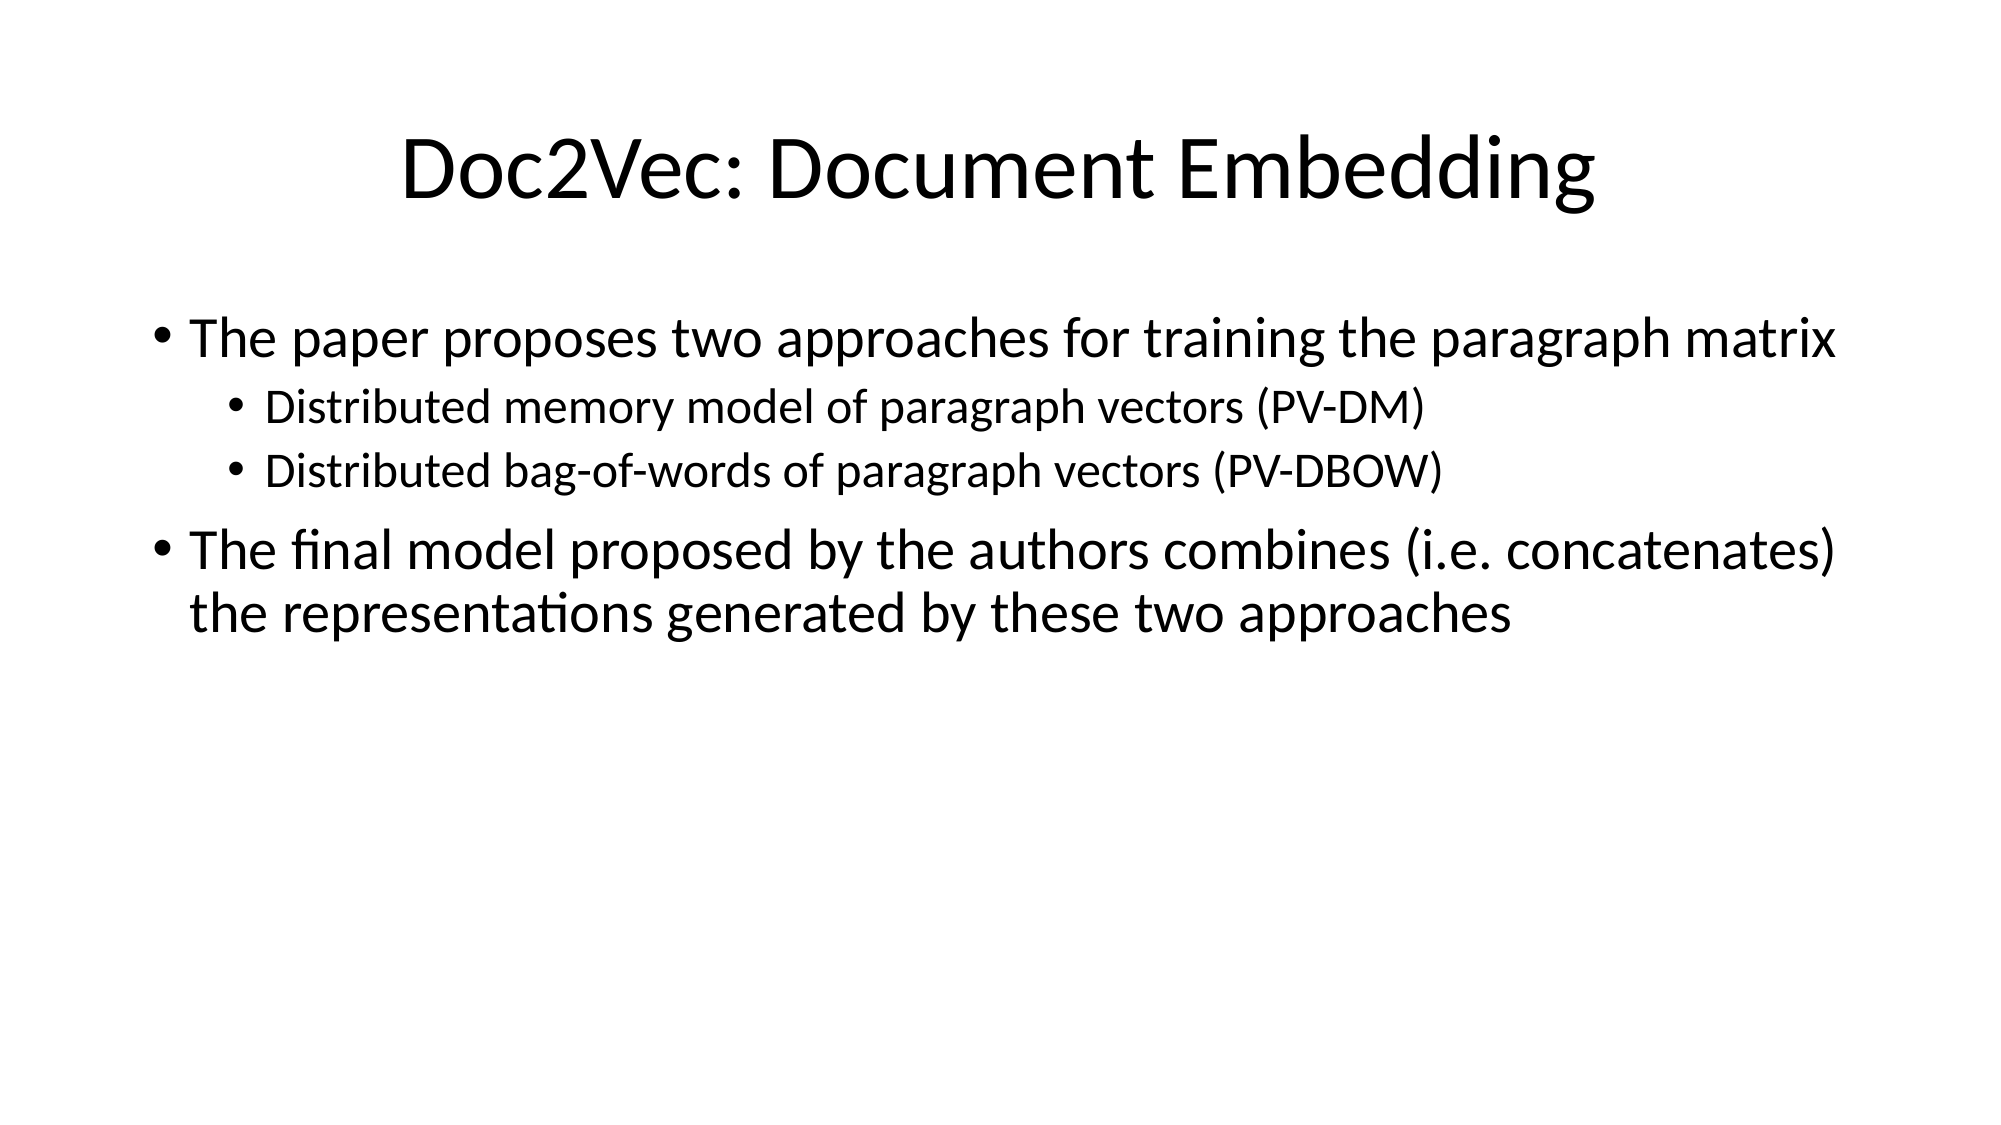

# Doc2Vec: Document Embedding
The paper proposes two approaches for training the paragraph matrix
Distributed memory model of paragraph vectors (PV-DM)
Distributed bag-of-words of paragraph vectors (PV-DBOW)
The final model proposed by the authors combines (i.e. concatenates) the representations generated by these two approaches